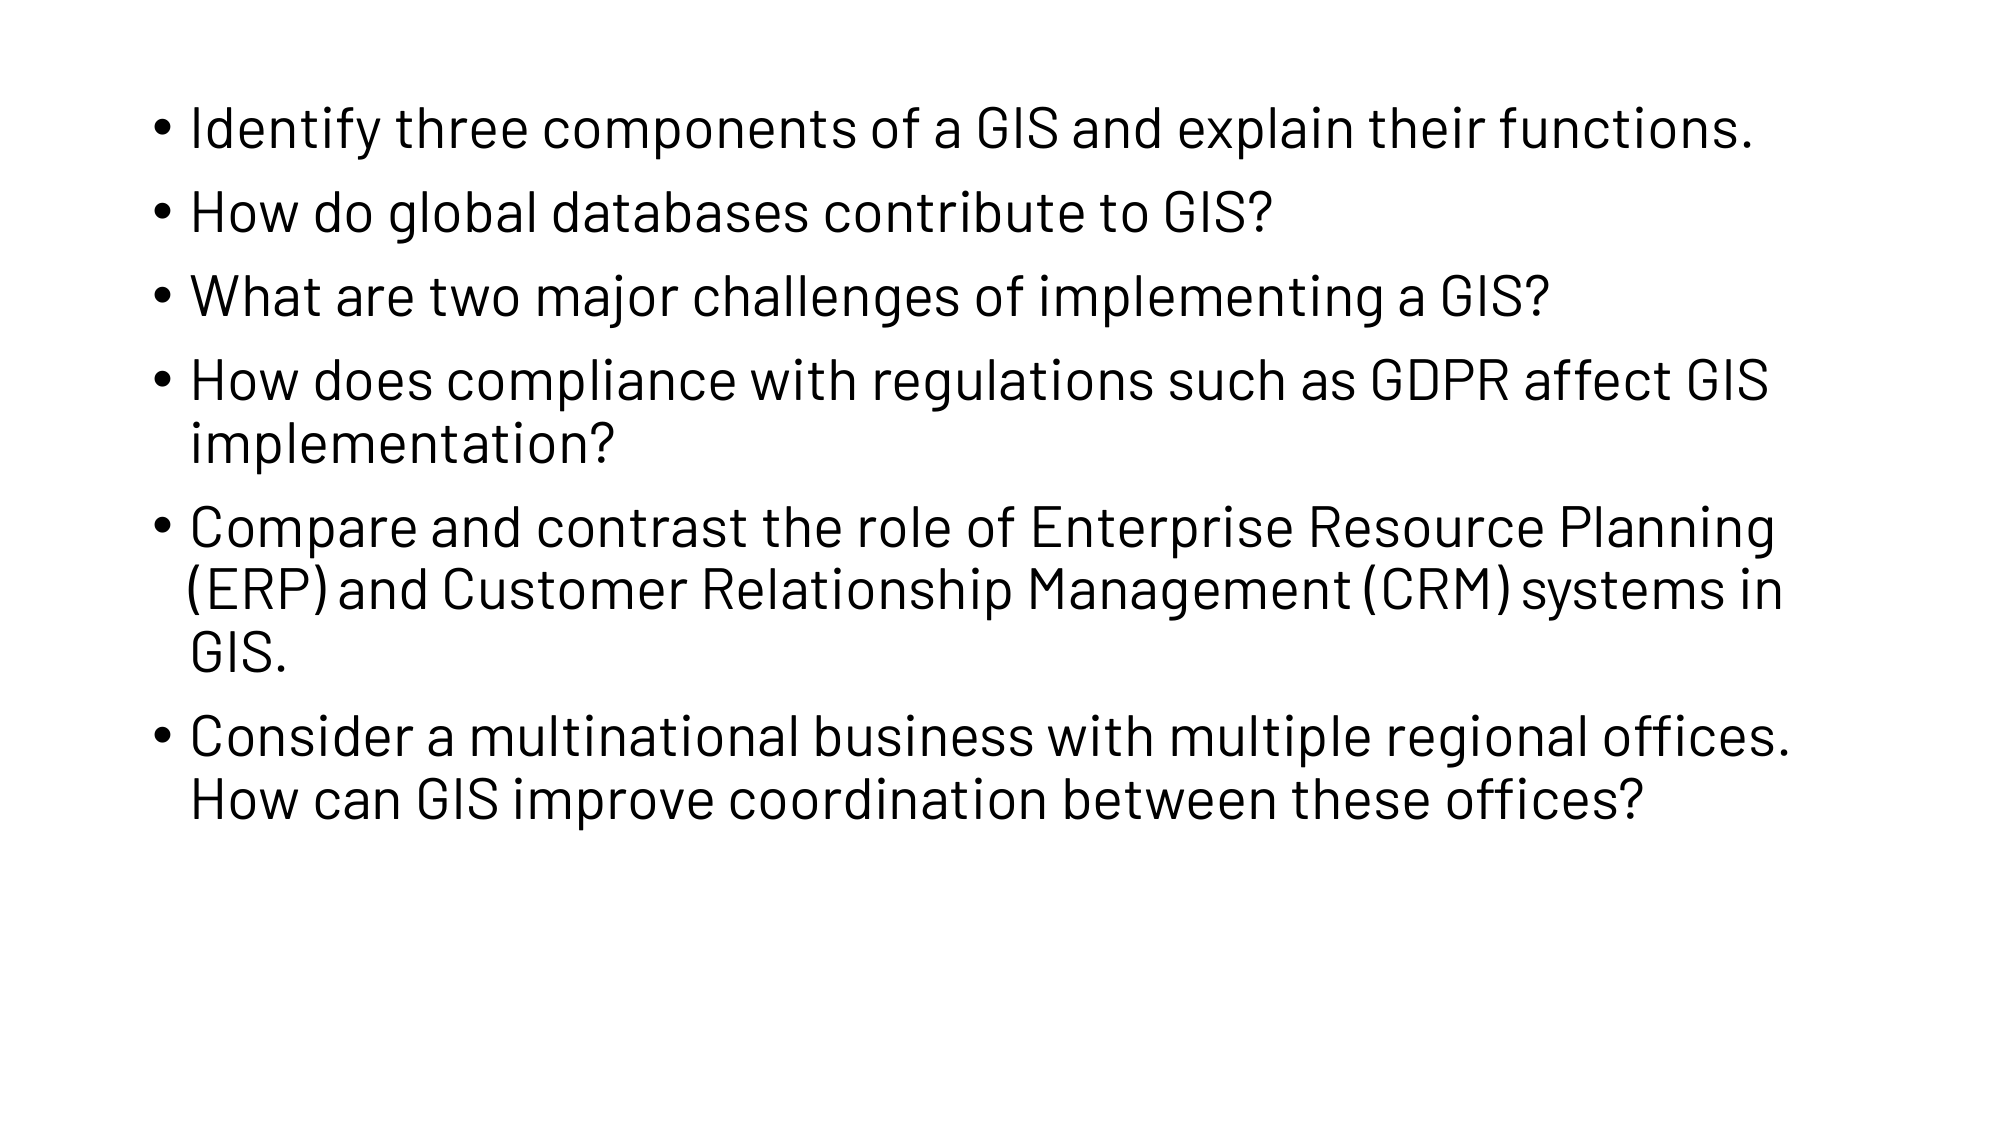

Identify three components of a GIS and explain their functions.
How do global databases contribute to GIS?
What are two major challenges of implementing a GIS?
How does compliance with regulations such as GDPR affect GIS implementation?
Compare and contrast the role of Enterprise Resource Planning (ERP) and Customer Relationship Management (CRM) systems in GIS.
Consider a multinational business with multiple regional offices. How can GIS improve coordination between these offices?